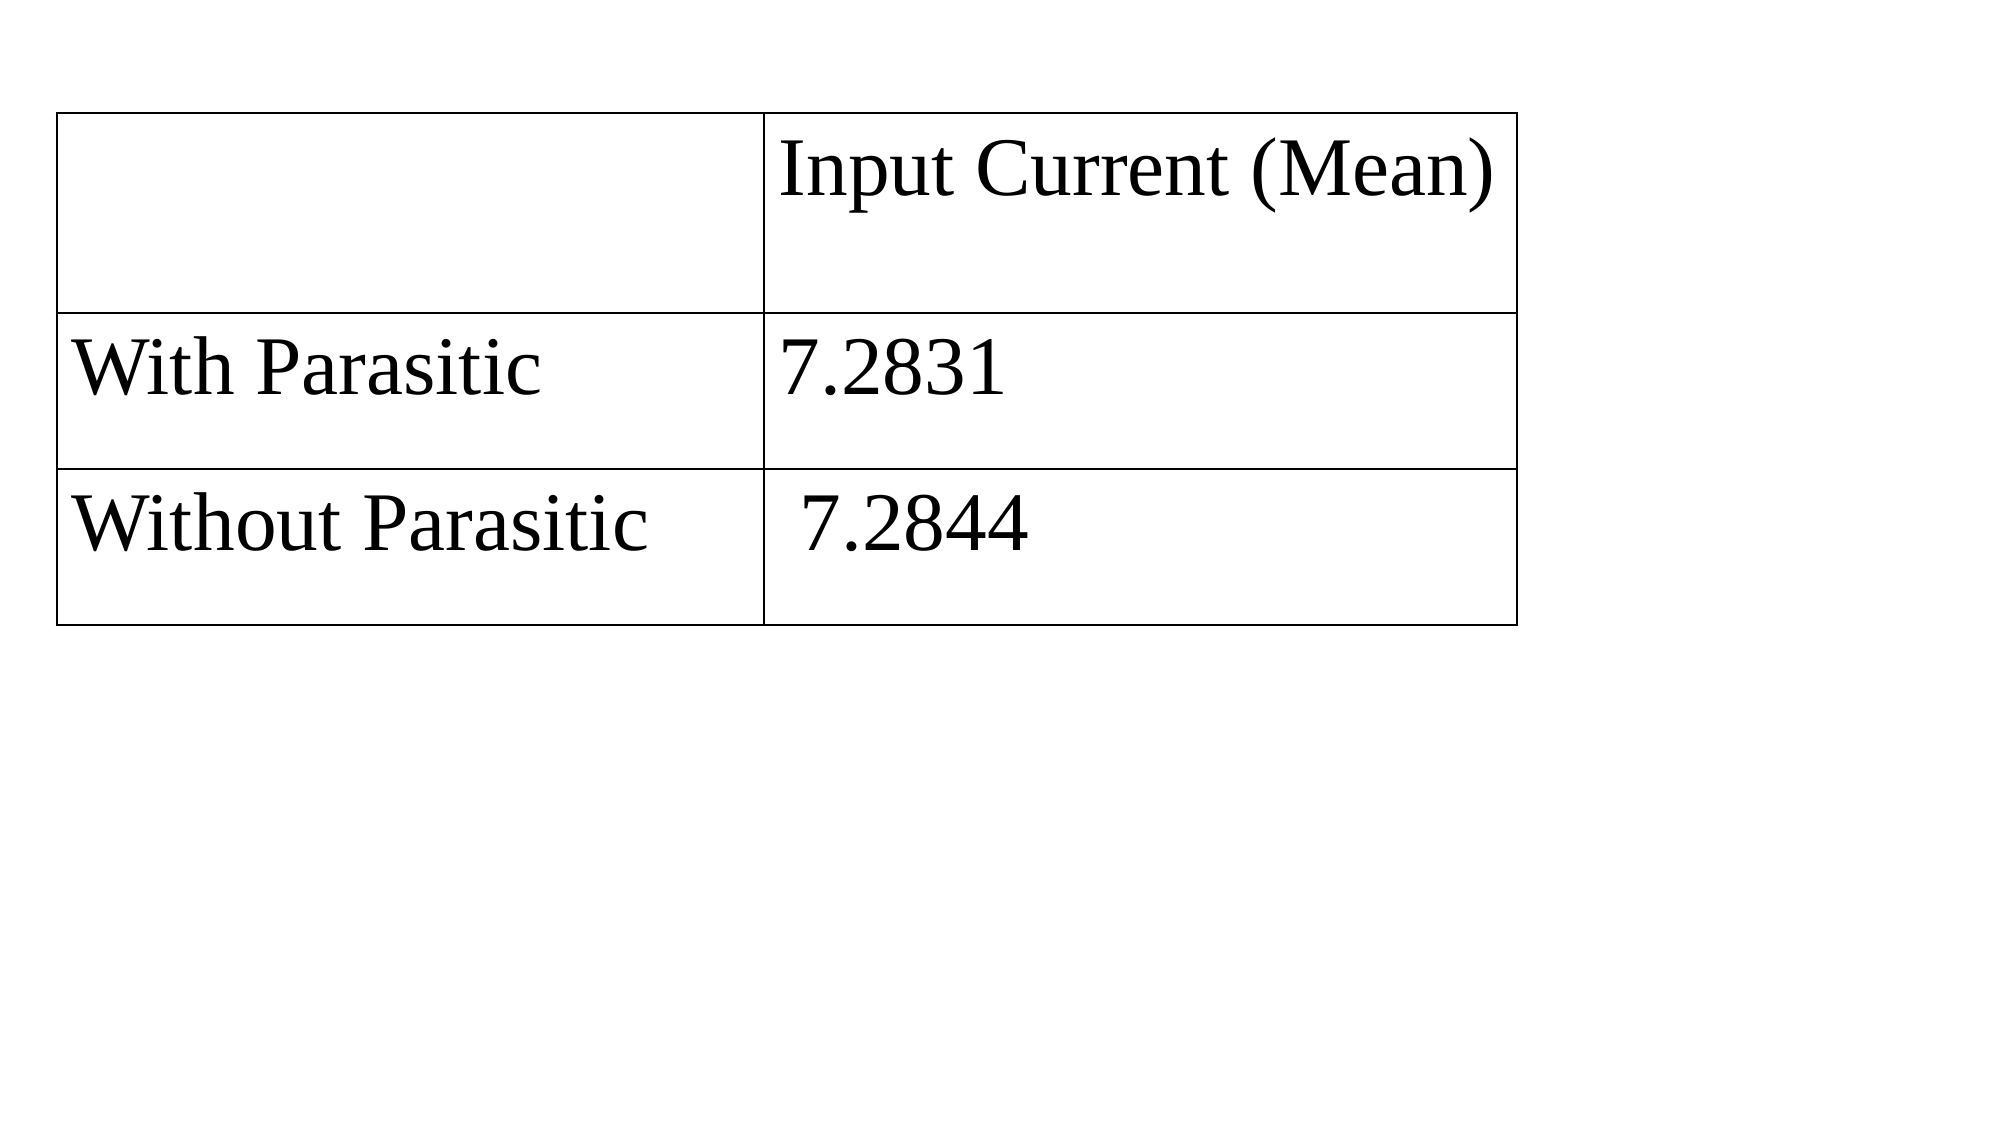

|  | Input Current (Mean) |
| --- | --- |
| With Parasitic | 7.2831 |
| Without Parasitic | 7.2844 |